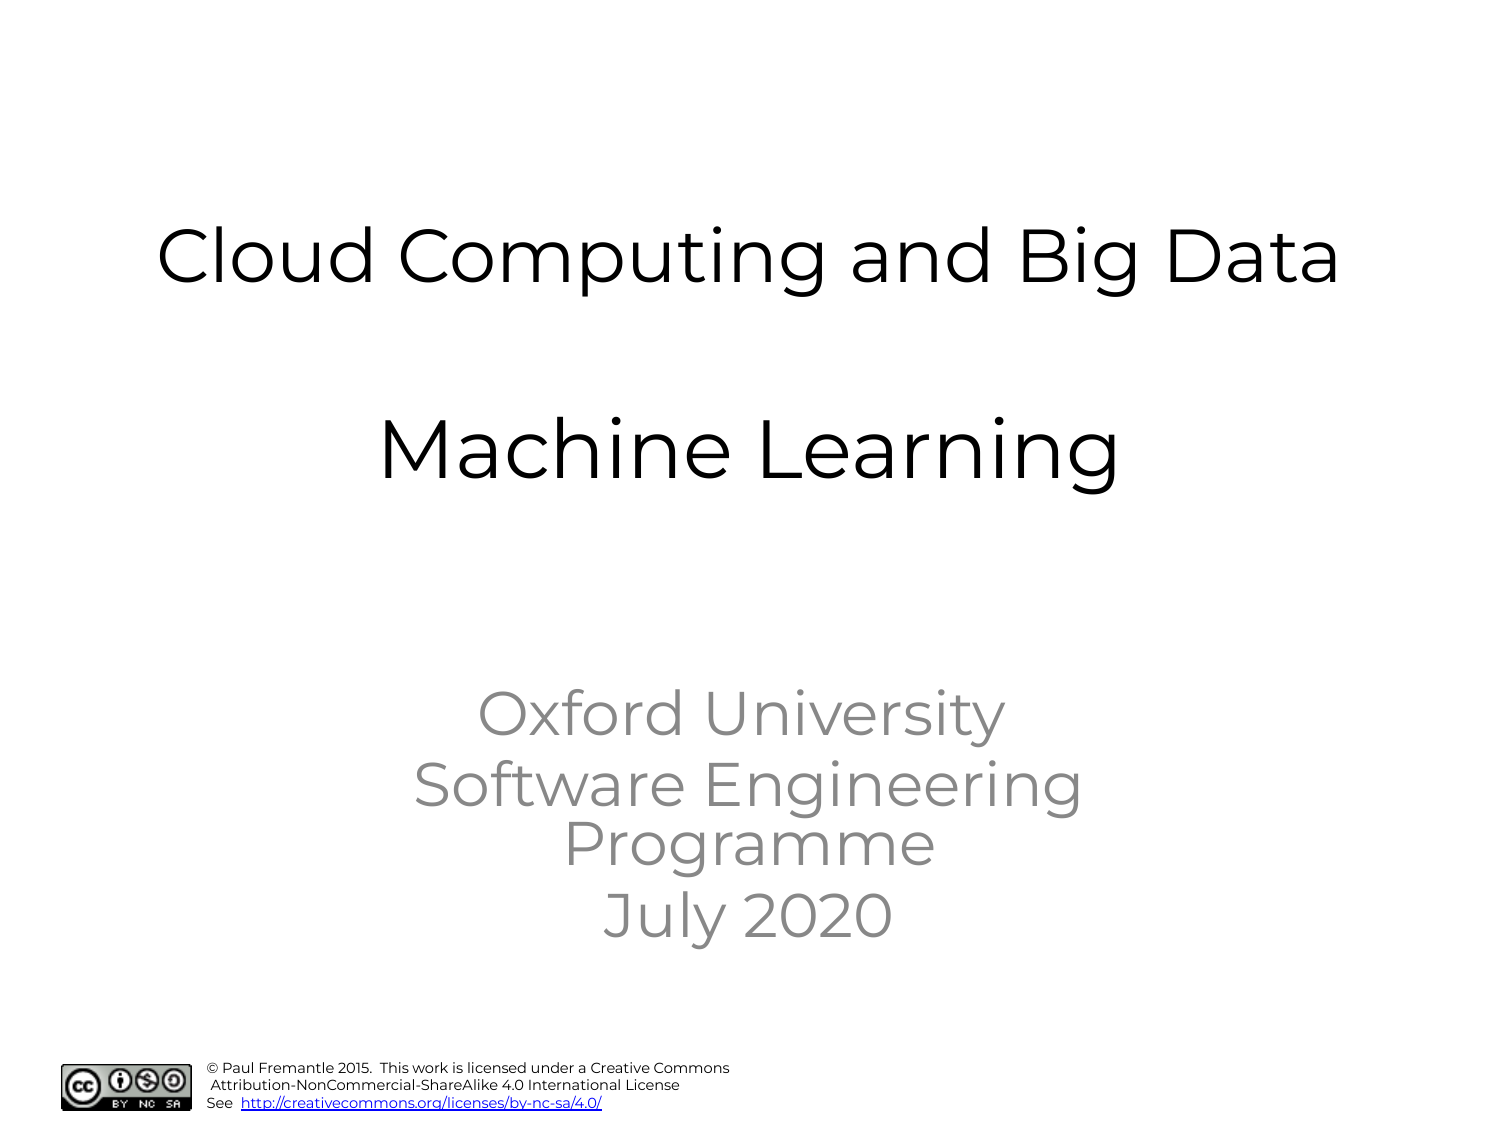

# Cloud Computing and Big Data Machine Learning
Oxford University
Software Engineering Programme
July 2020